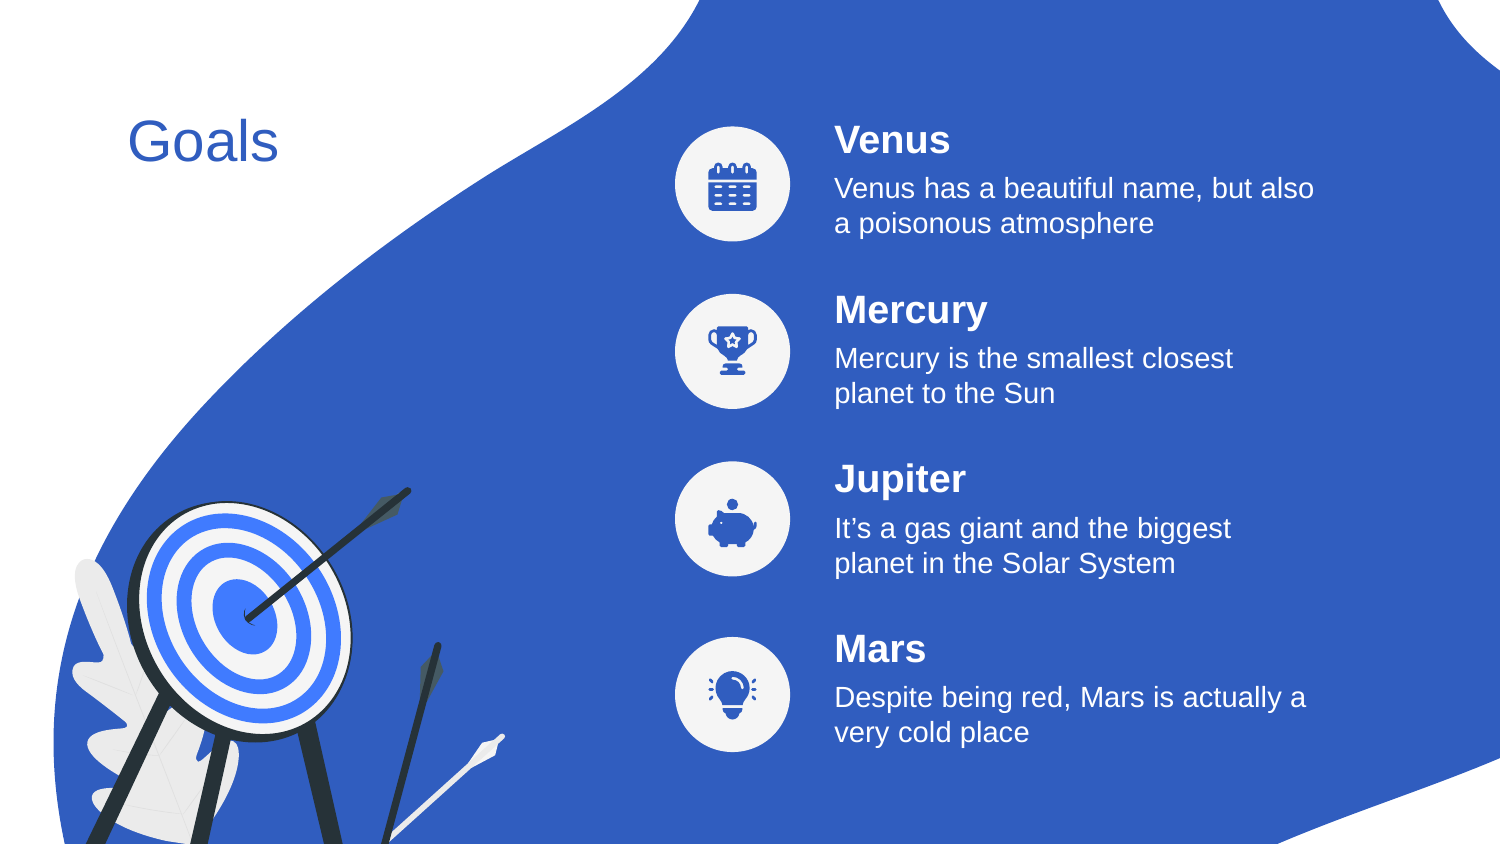

# Goals
Venus

Venus has a beautiful name, but also a poisonous atmosphere

Mercury

Mercury is the smallest closest planet to the Sun

Jupiter

It’s a gas giant and the biggest planet in the Solar System

Mars

Despite being red, Mars is actually a very cold place